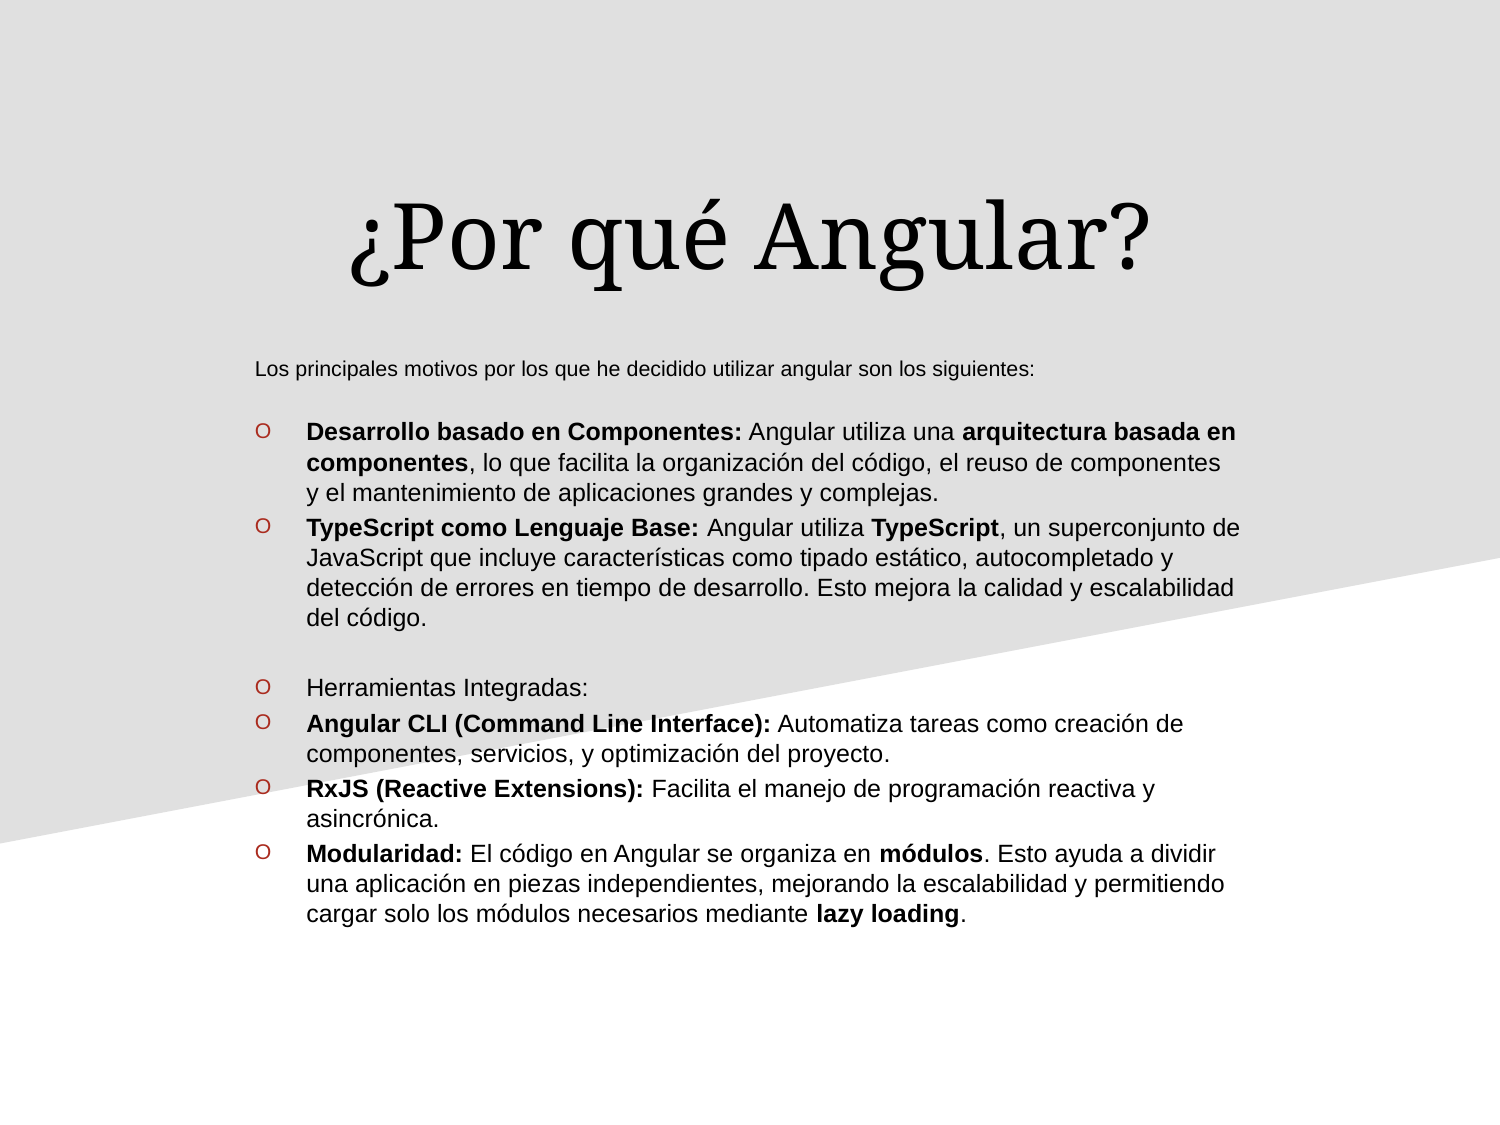

¿Por qué Angular?
Los principales motivos por los que he decidido utilizar angular son los siguientes:

Desarrollo basado en Componentes: Angular utiliza una arquitectura basada en componentes, lo que facilita la organización del código, el reuso de componentes y el mantenimiento de aplicaciones grandes y complejas.
TypeScript como Lenguaje Base: Angular utiliza TypeScript, un superconjunto de JavaScript que incluye características como tipado estático, autocompletado y detección de errores en tiempo de desarrollo. Esto mejora la calidad y escalabilidad del código.

Herramientas Integradas:
Angular CLI (Command Line Interface): Automatiza tareas como creación de componentes, servicios, y optimización del proyecto.
RxJS (Reactive Extensions): Facilita el manejo de programación reactiva y asincrónica.
Modularidad: El código en Angular se organiza en módulos. Esto ayuda a dividir una aplicación en piezas independientes, mejorando la escalabilidad y permitiendo cargar solo los módulos necesarios mediante lazy loading.